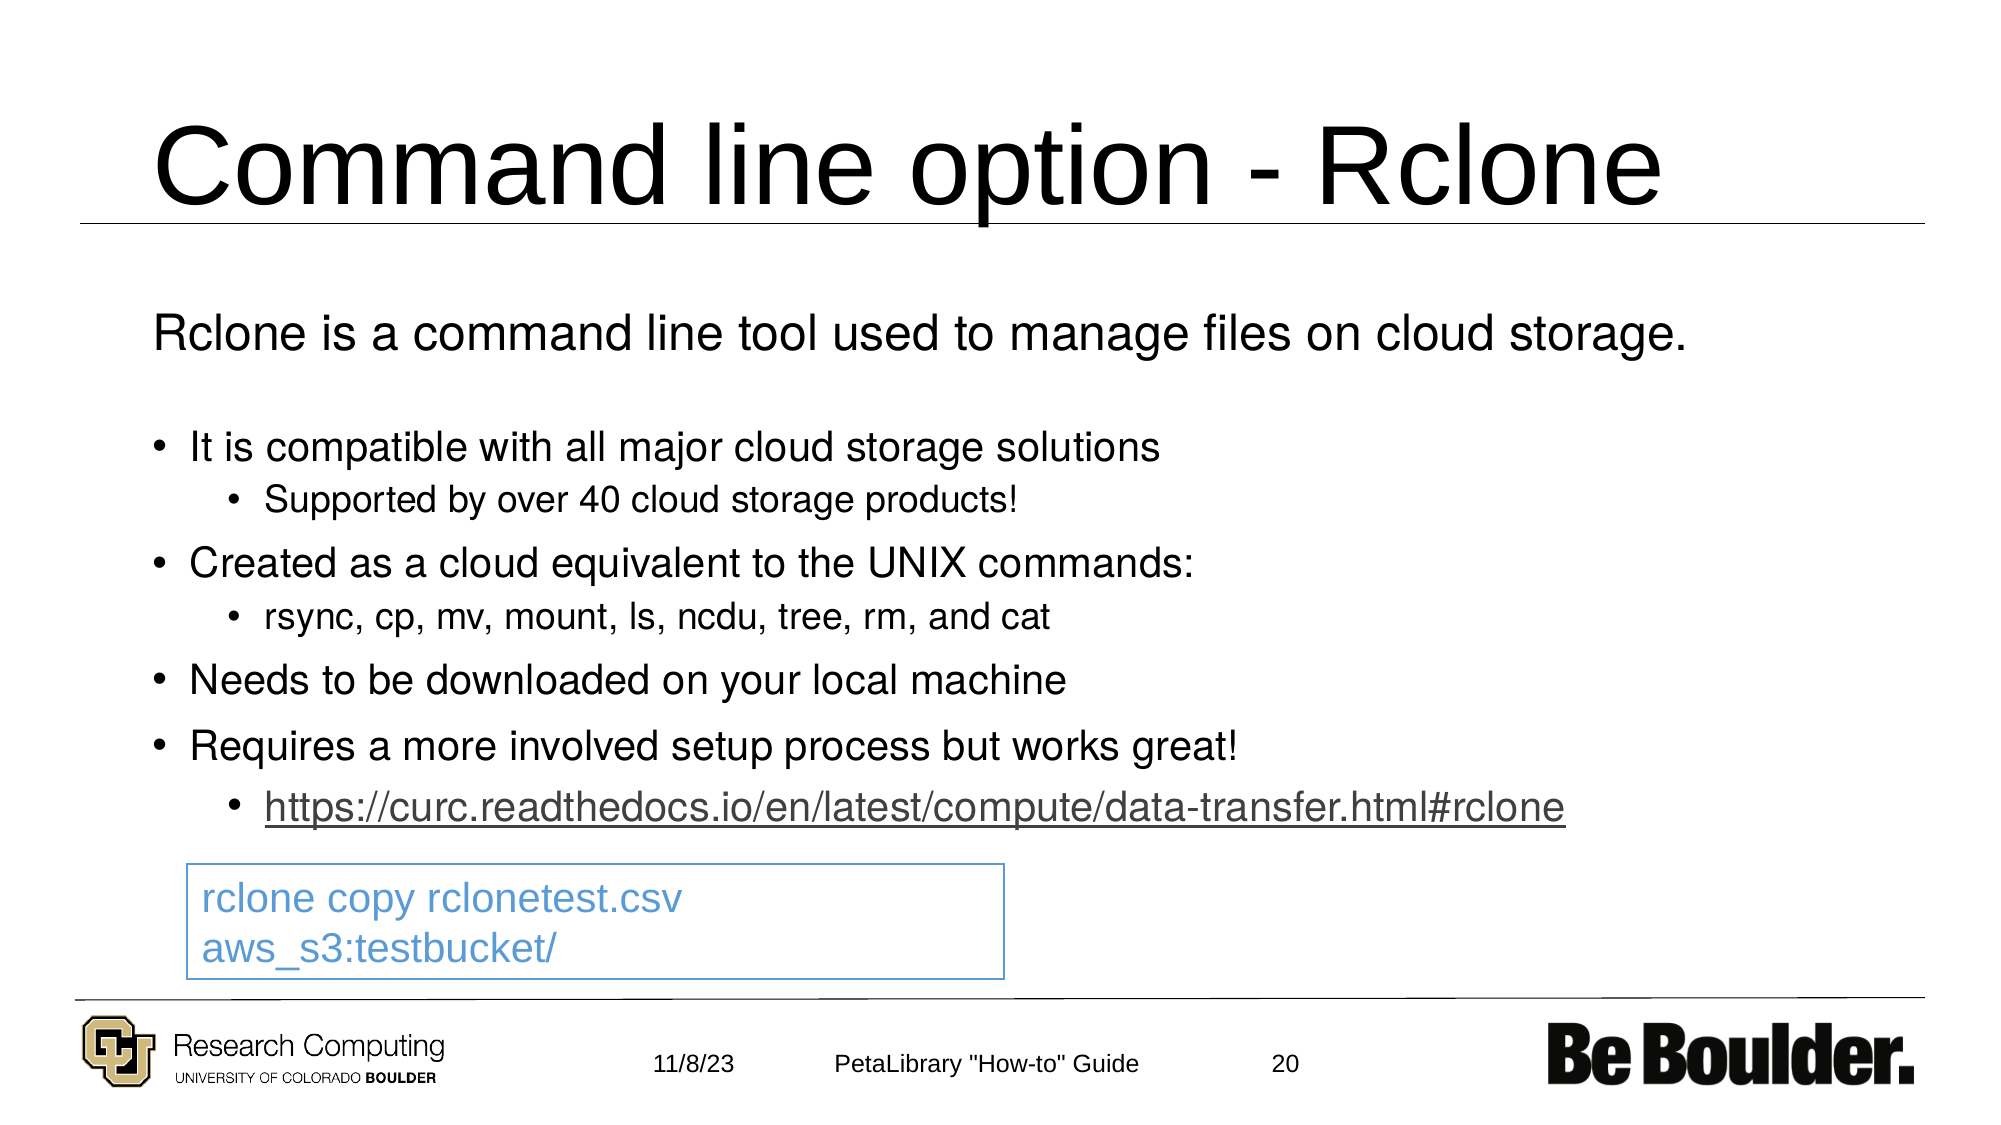

# Command line option - Rclone
Rclone is a command line tool used to manage files on cloud storage.

It is compatible with all major cloud storage solutions
Supported by over 40 cloud storage products!
Created as a cloud equivalent to the UNIX commands:
rsync, cp, mv, mount, ls, ncdu, tree, rm, and cat
Needs to be downloaded on your local machine
Requires a more involved setup process but works great!
https://curc.readthedocs.io/en/latest/compute/data-transfer.html#rclone
rclone copy rclonetest.csv aws_s3:testbucket/
11/8/23
20
PetaLibrary "How-to" Guide